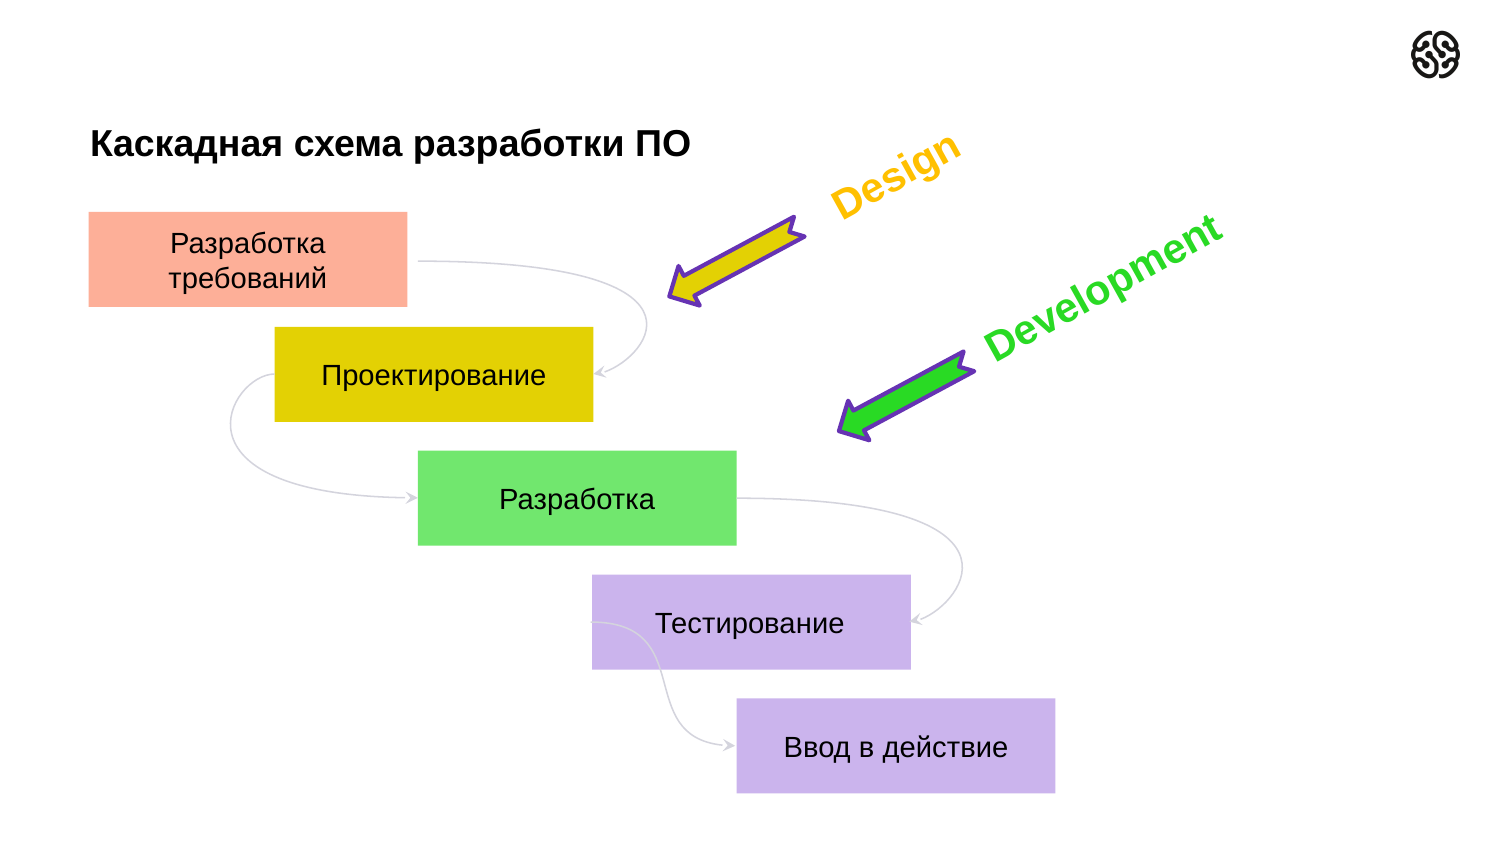

# Каскадная схема разработки ПО
Design
Разработка требований

Development

Проектирование

Разработка

Тестирование

Ввод в действие